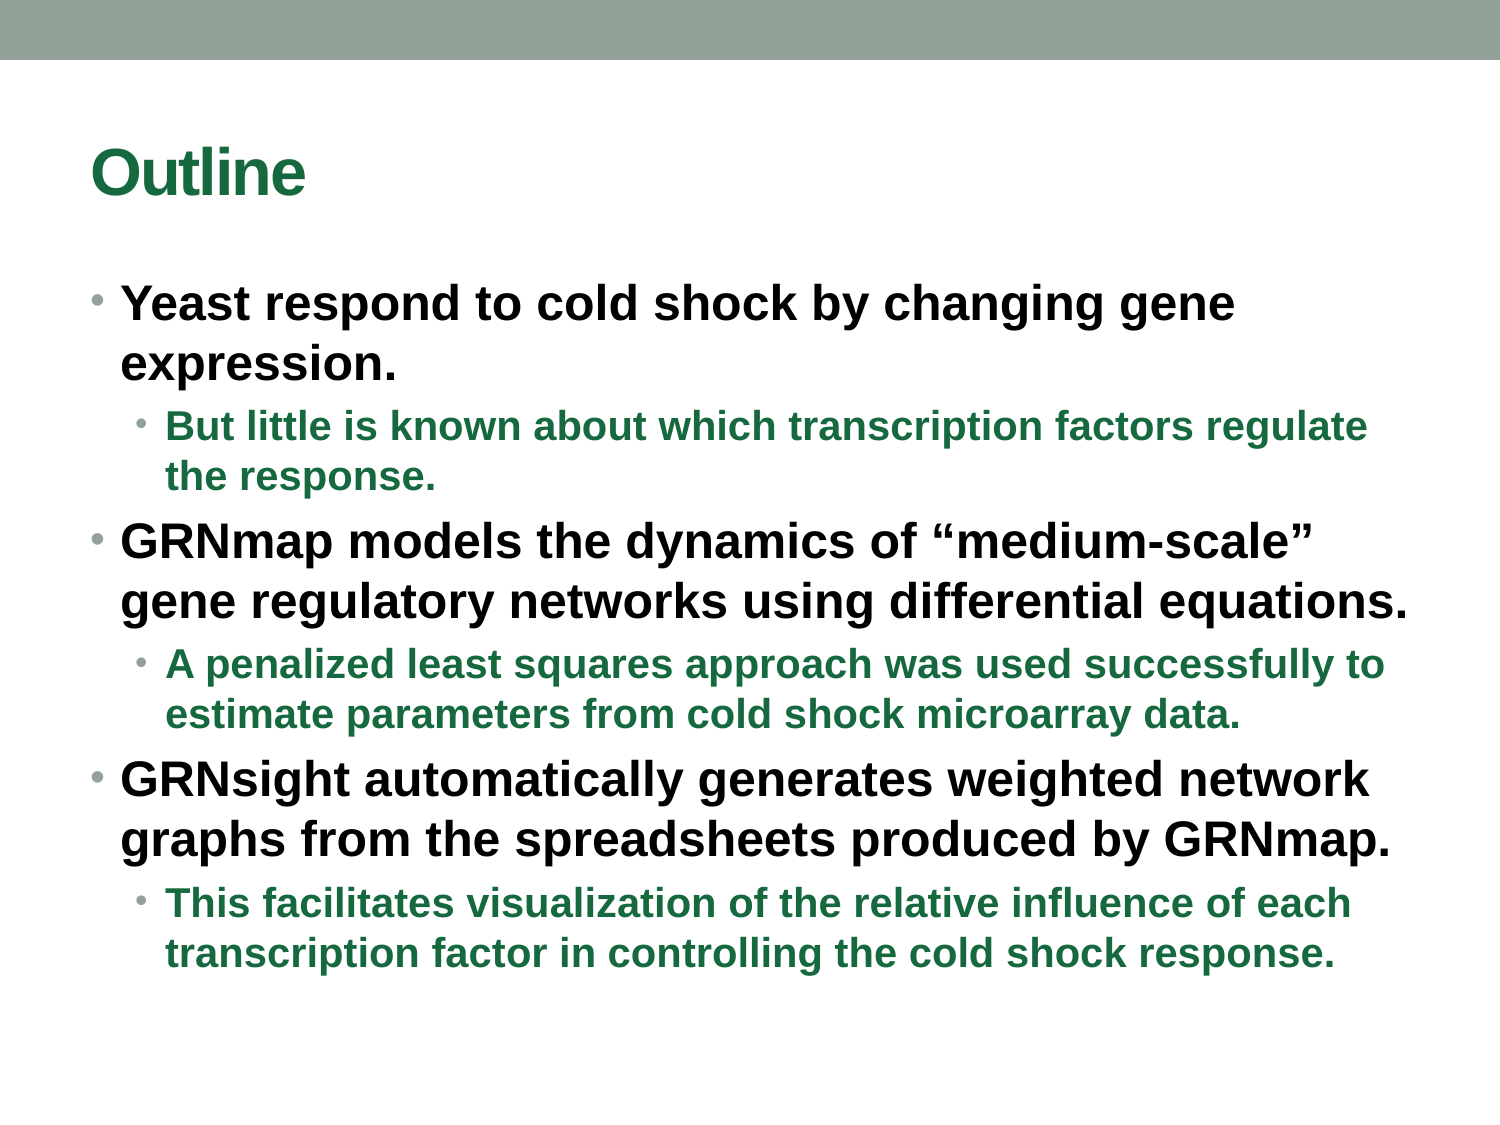

# Outline
Yeast respond to cold shock by changing gene expression.
But little is known about which transcription factors regulate the response.
GRNmap models the dynamics of “medium-scale” gene regulatory networks using differential equations.
A penalized least squares approach was used successfully to estimate parameters from cold shock microarray data.
GRNsight automatically generates weighted network graphs from the spreadsheets produced by GRNmap.
This facilitates visualization of the relative influence of each transcription factor in controlling the cold shock response.